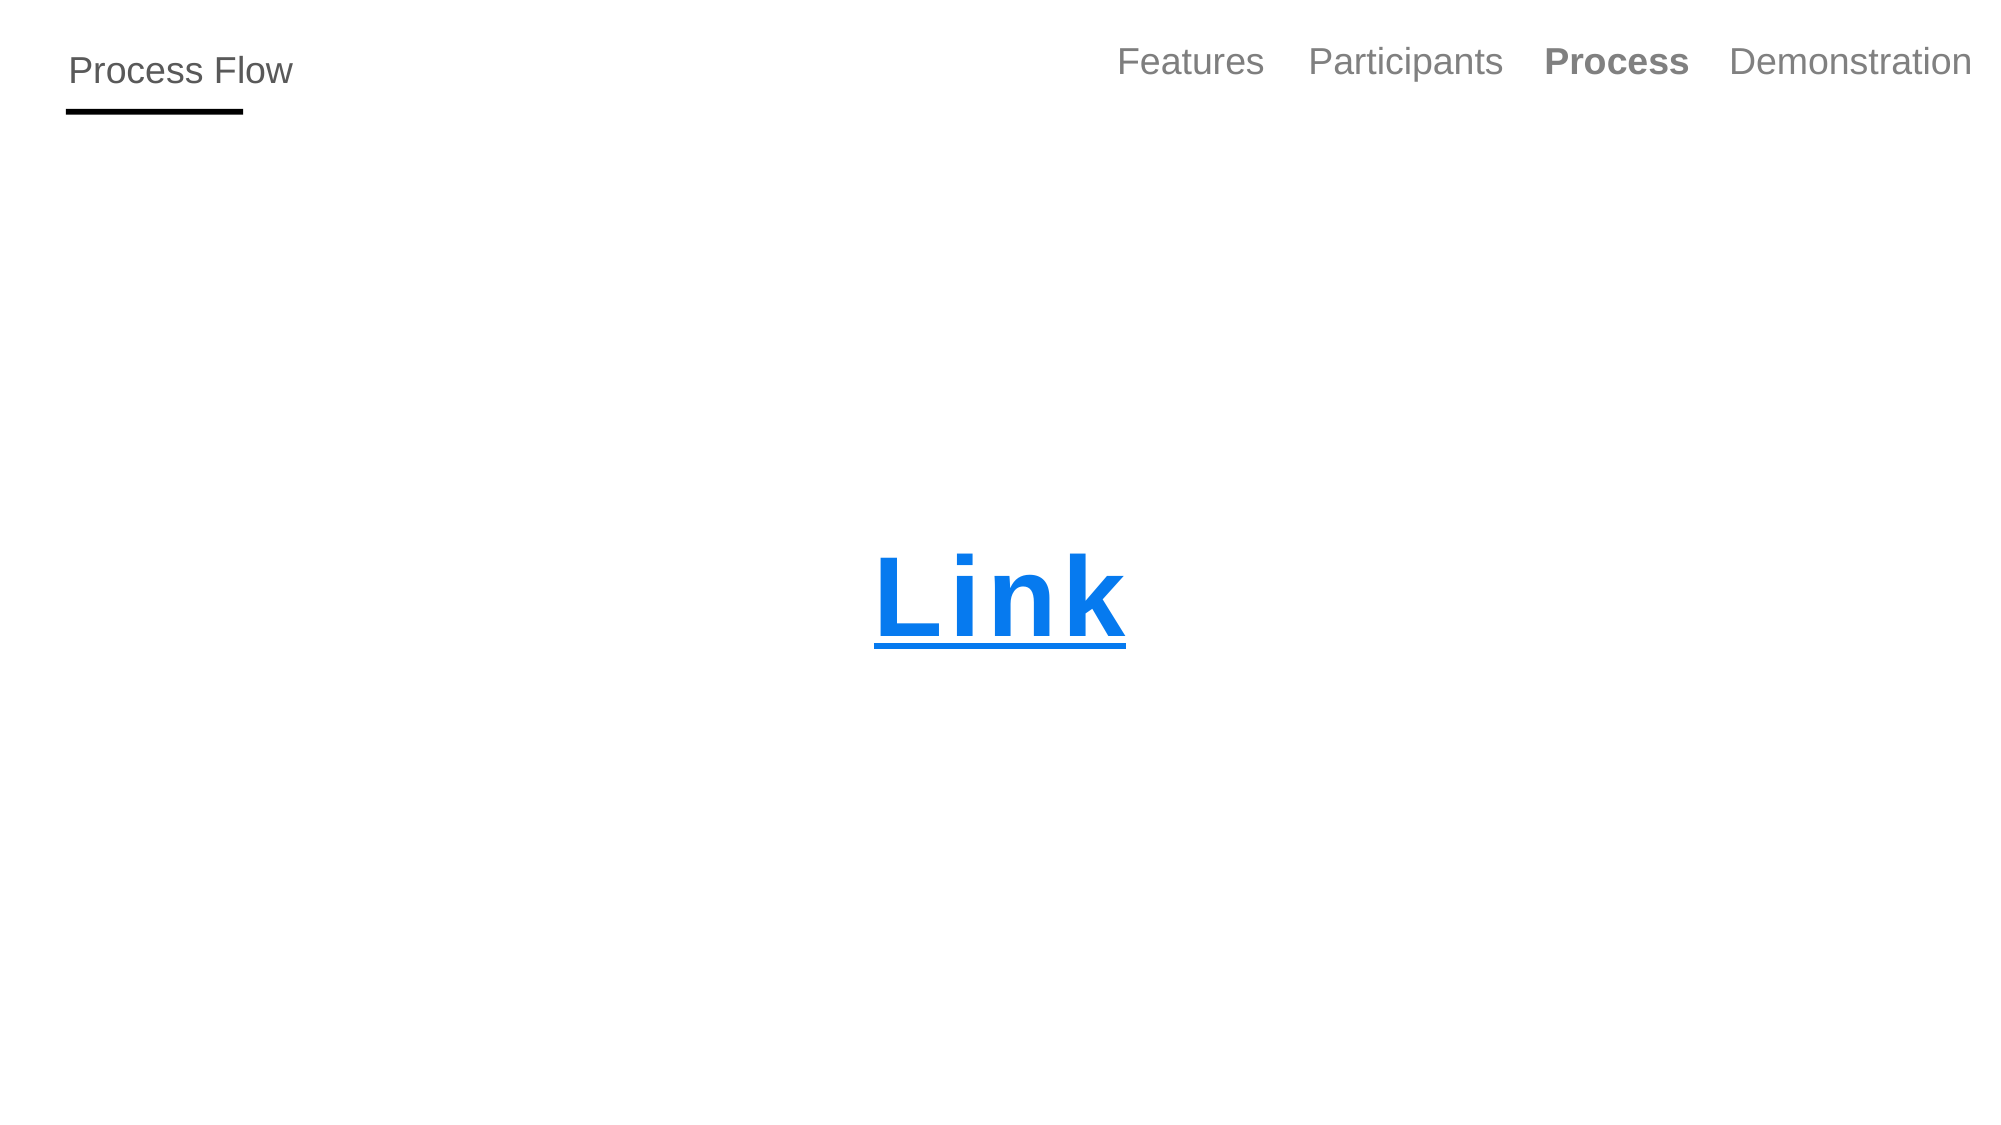

Features
Participants
Process
Demonstration
Process Flow

Link